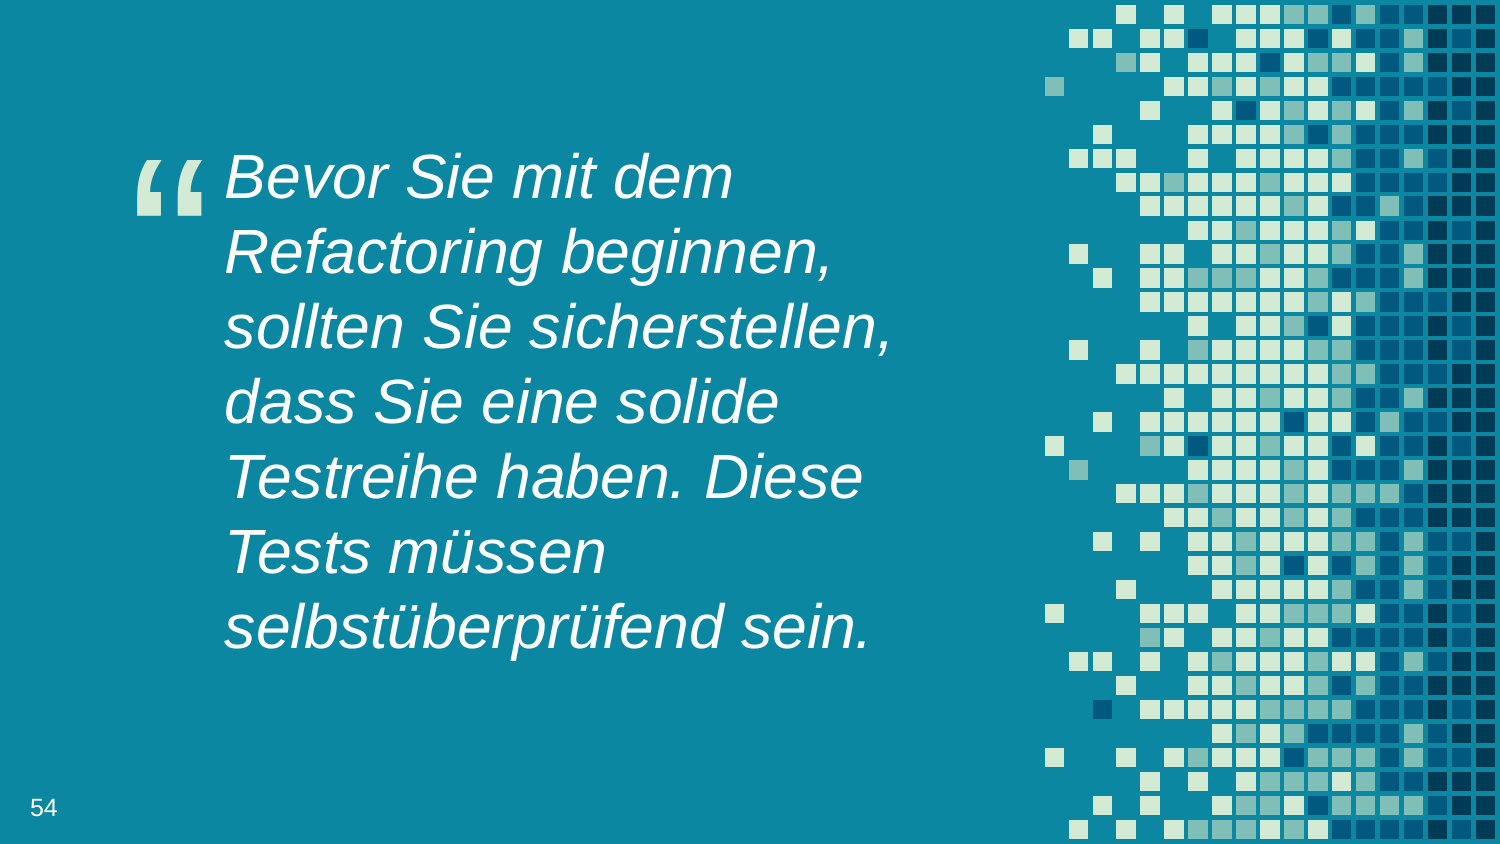

Bevor Sie mit dem Refactoring beginnen, sollten Sie sicherstellen, dass Sie eine solide Testreihe haben. Diese Tests müssen selbstüberprüfend sein.
54